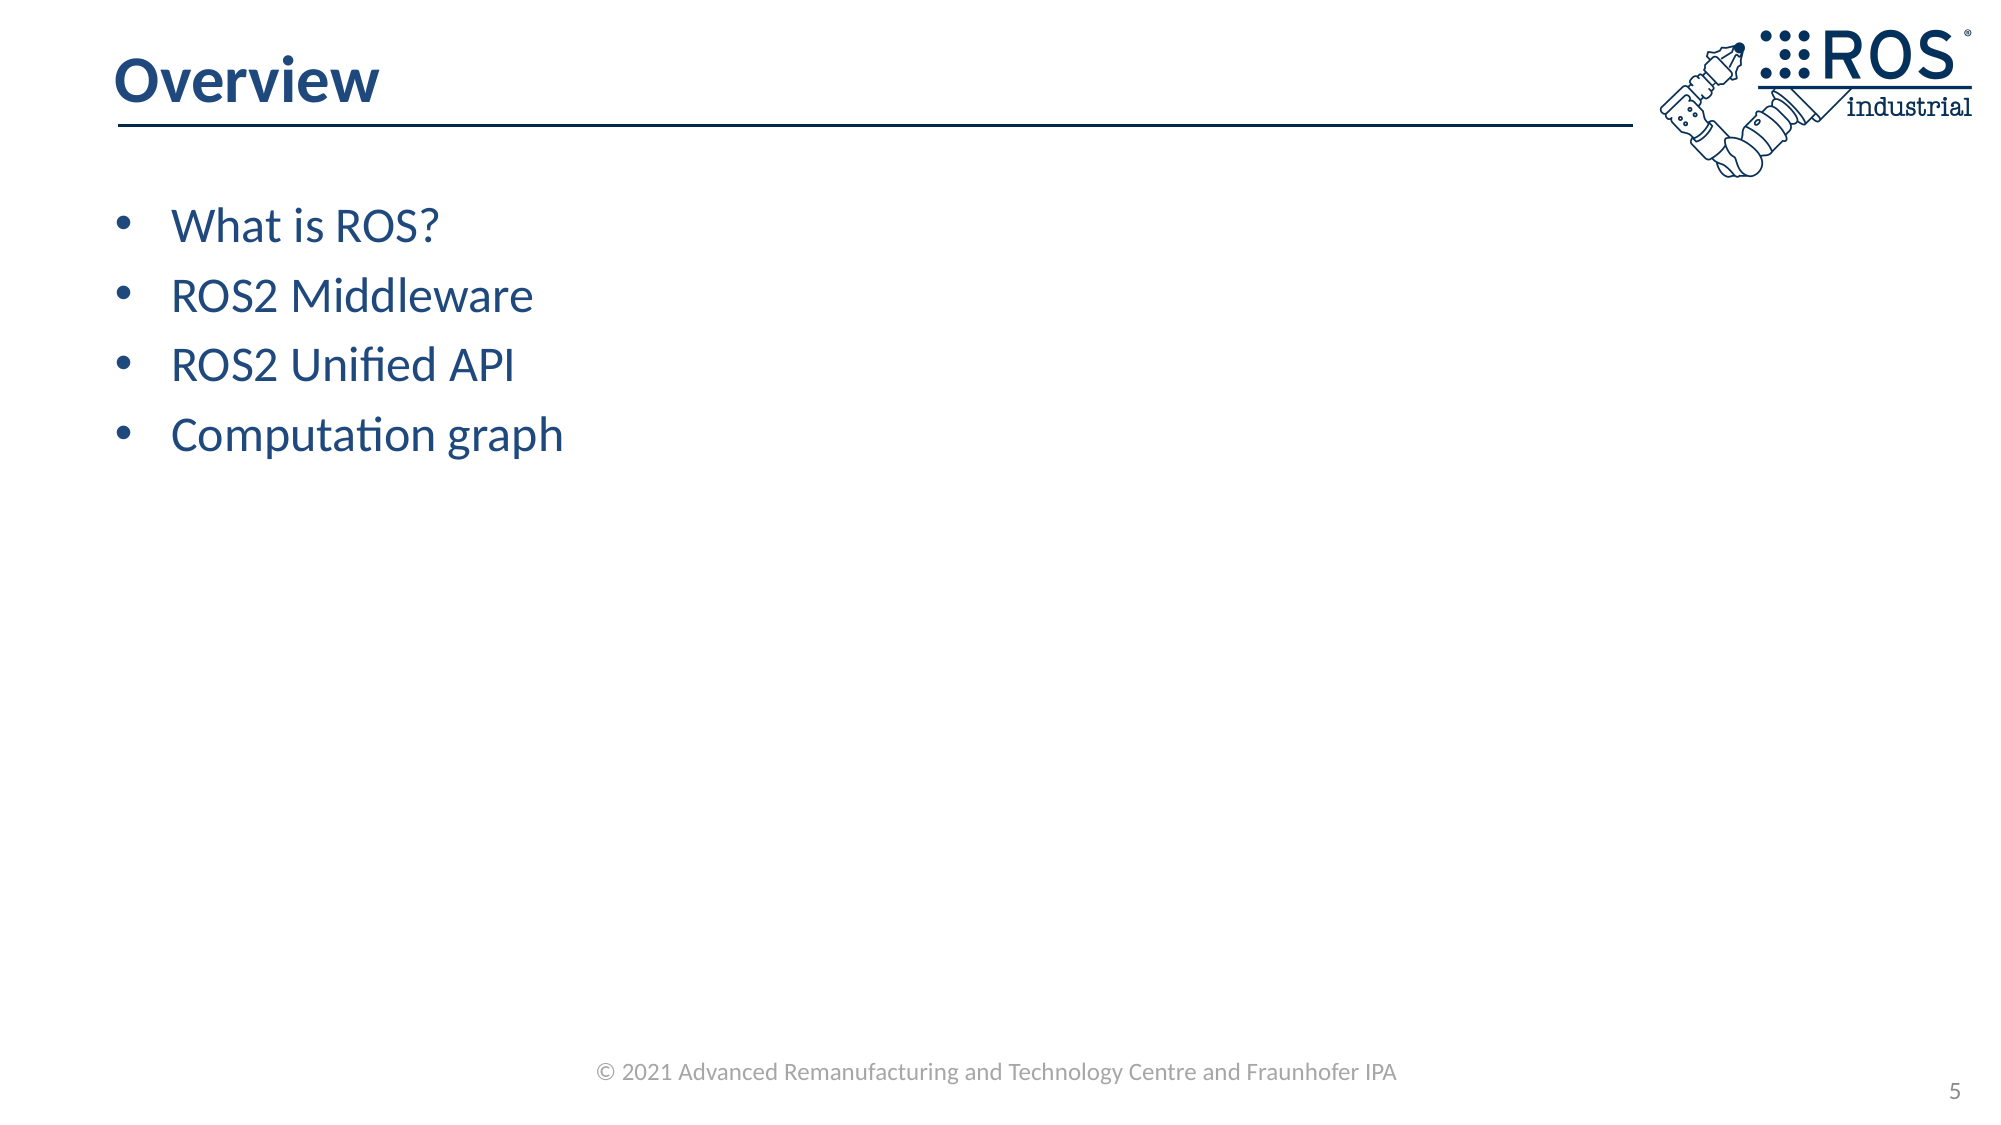

# Overview
What is ROS?
ROS2 Middleware
ROS2 Unified API
Computation graph

5